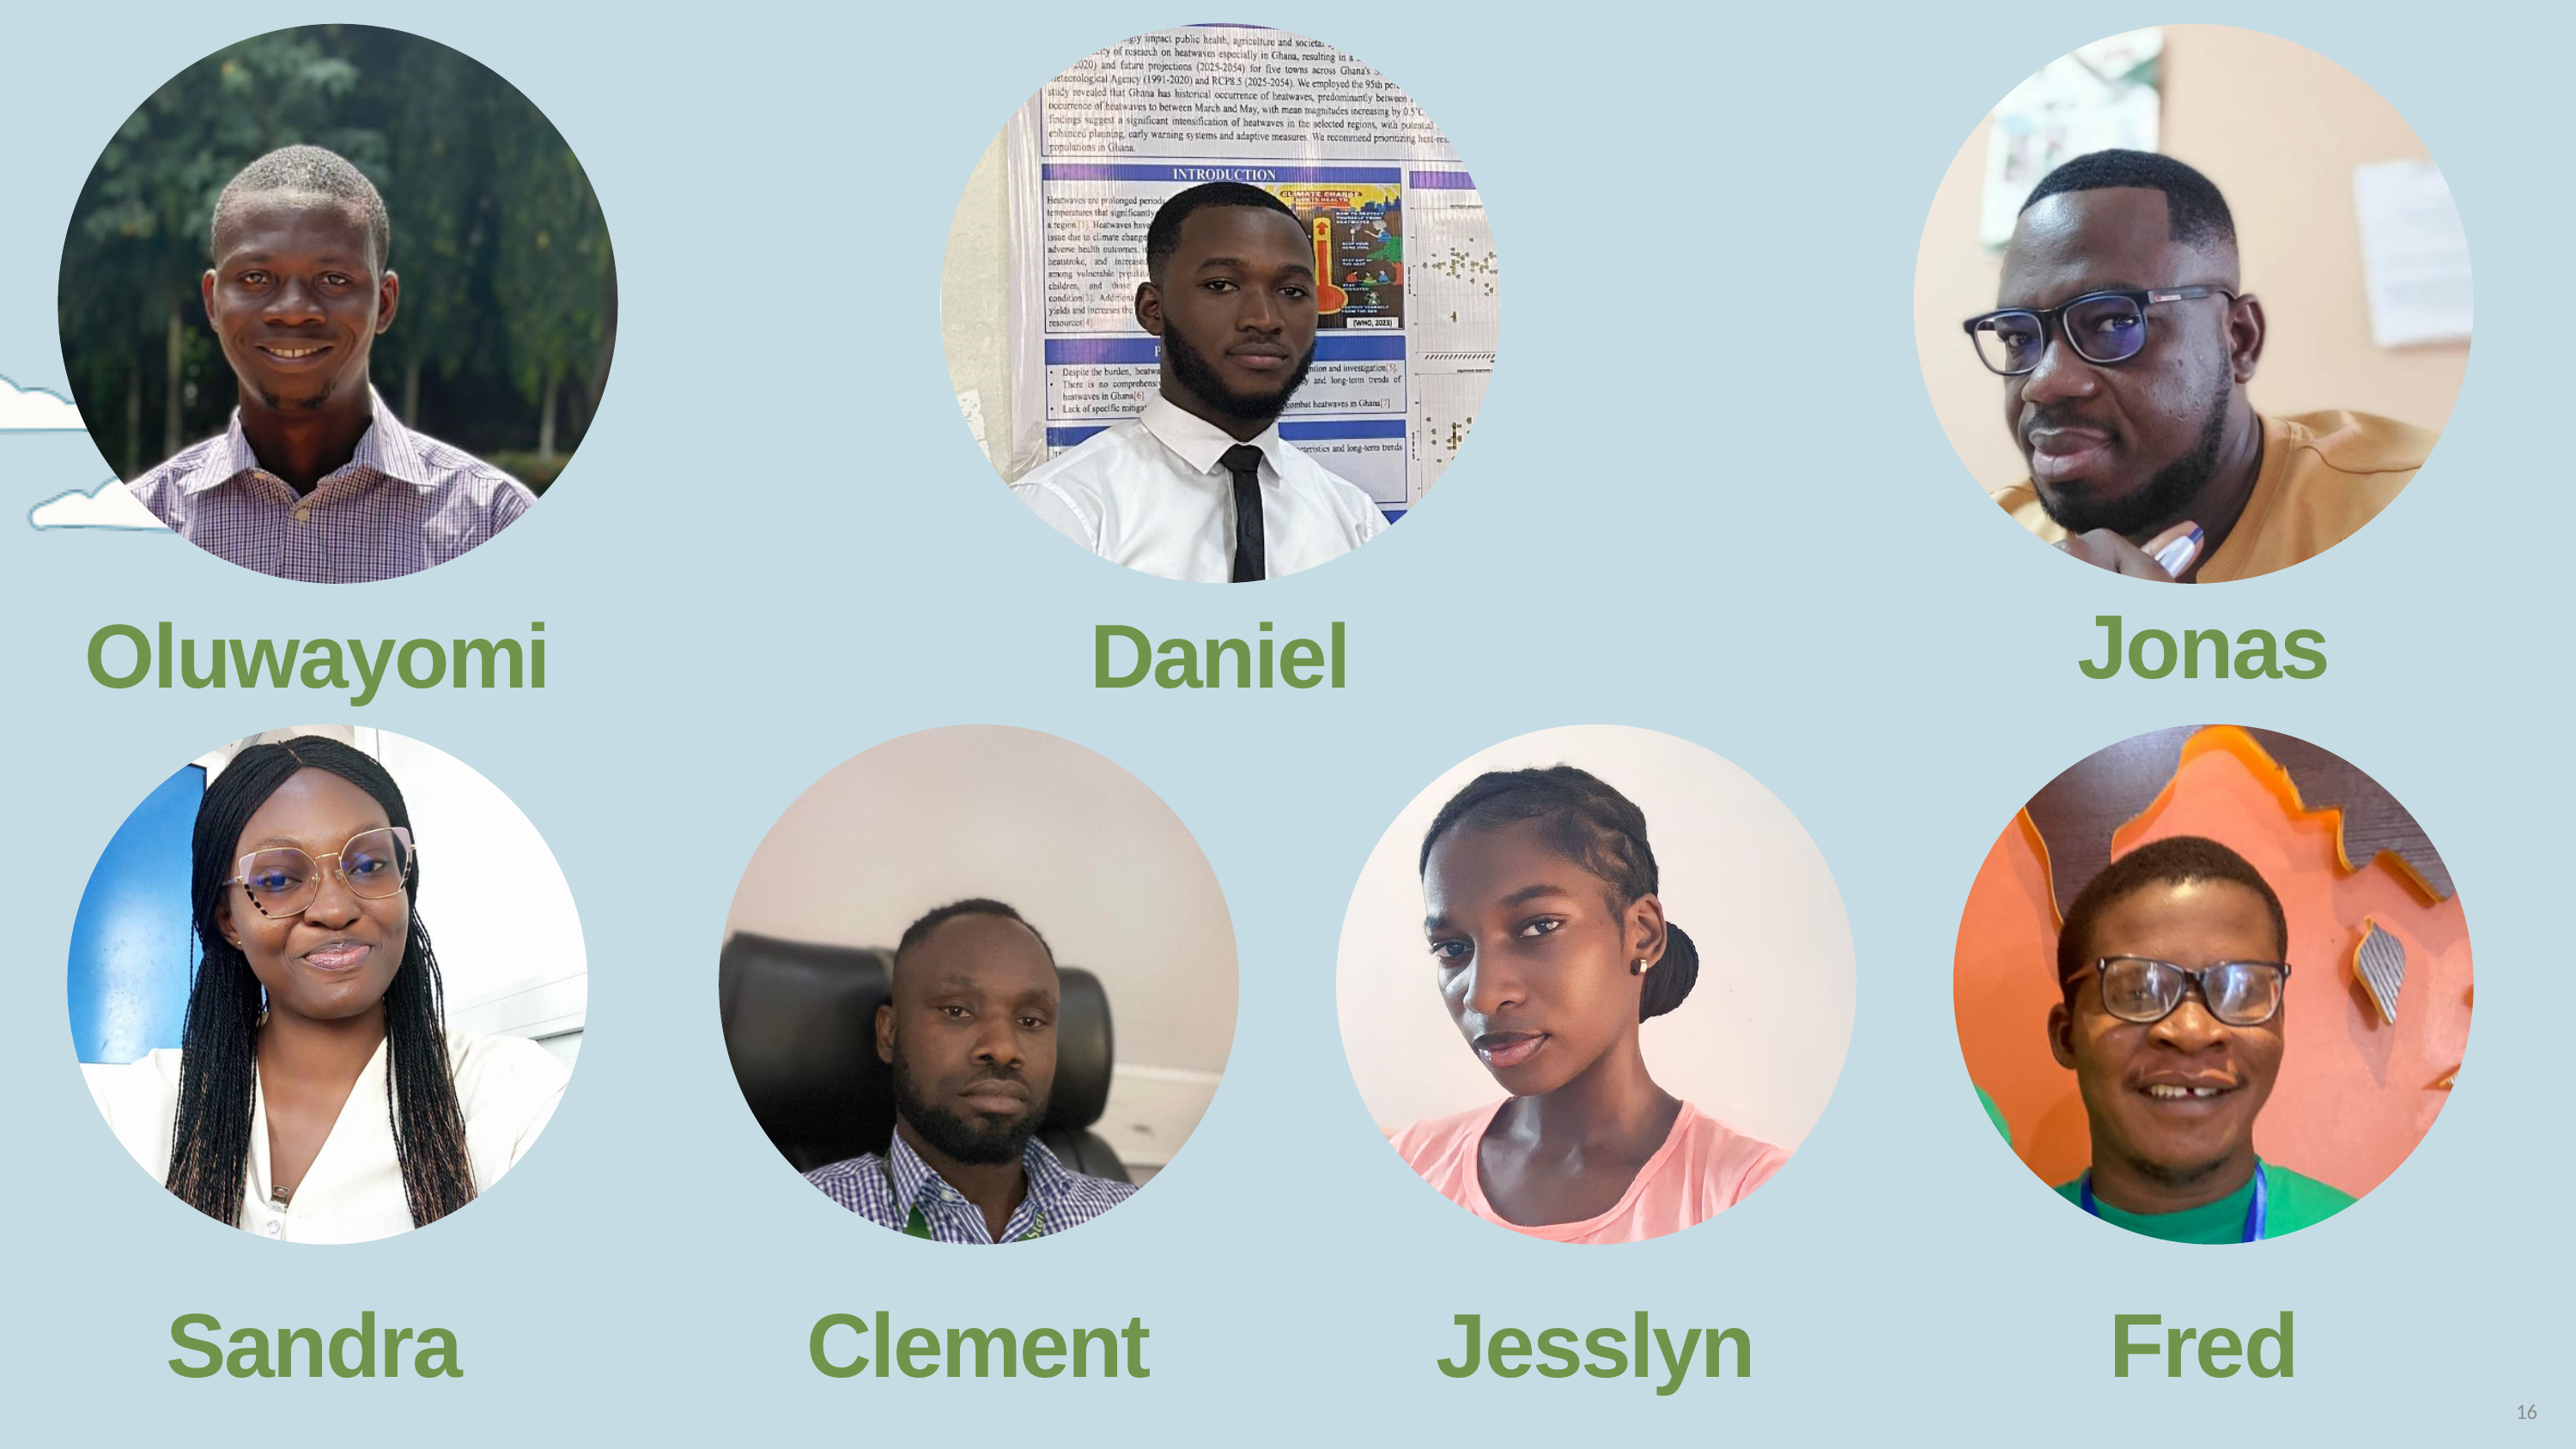

Jonas
Oluwayomi
Daniel

Sandra
Clement
Jesslyn
Fred
16